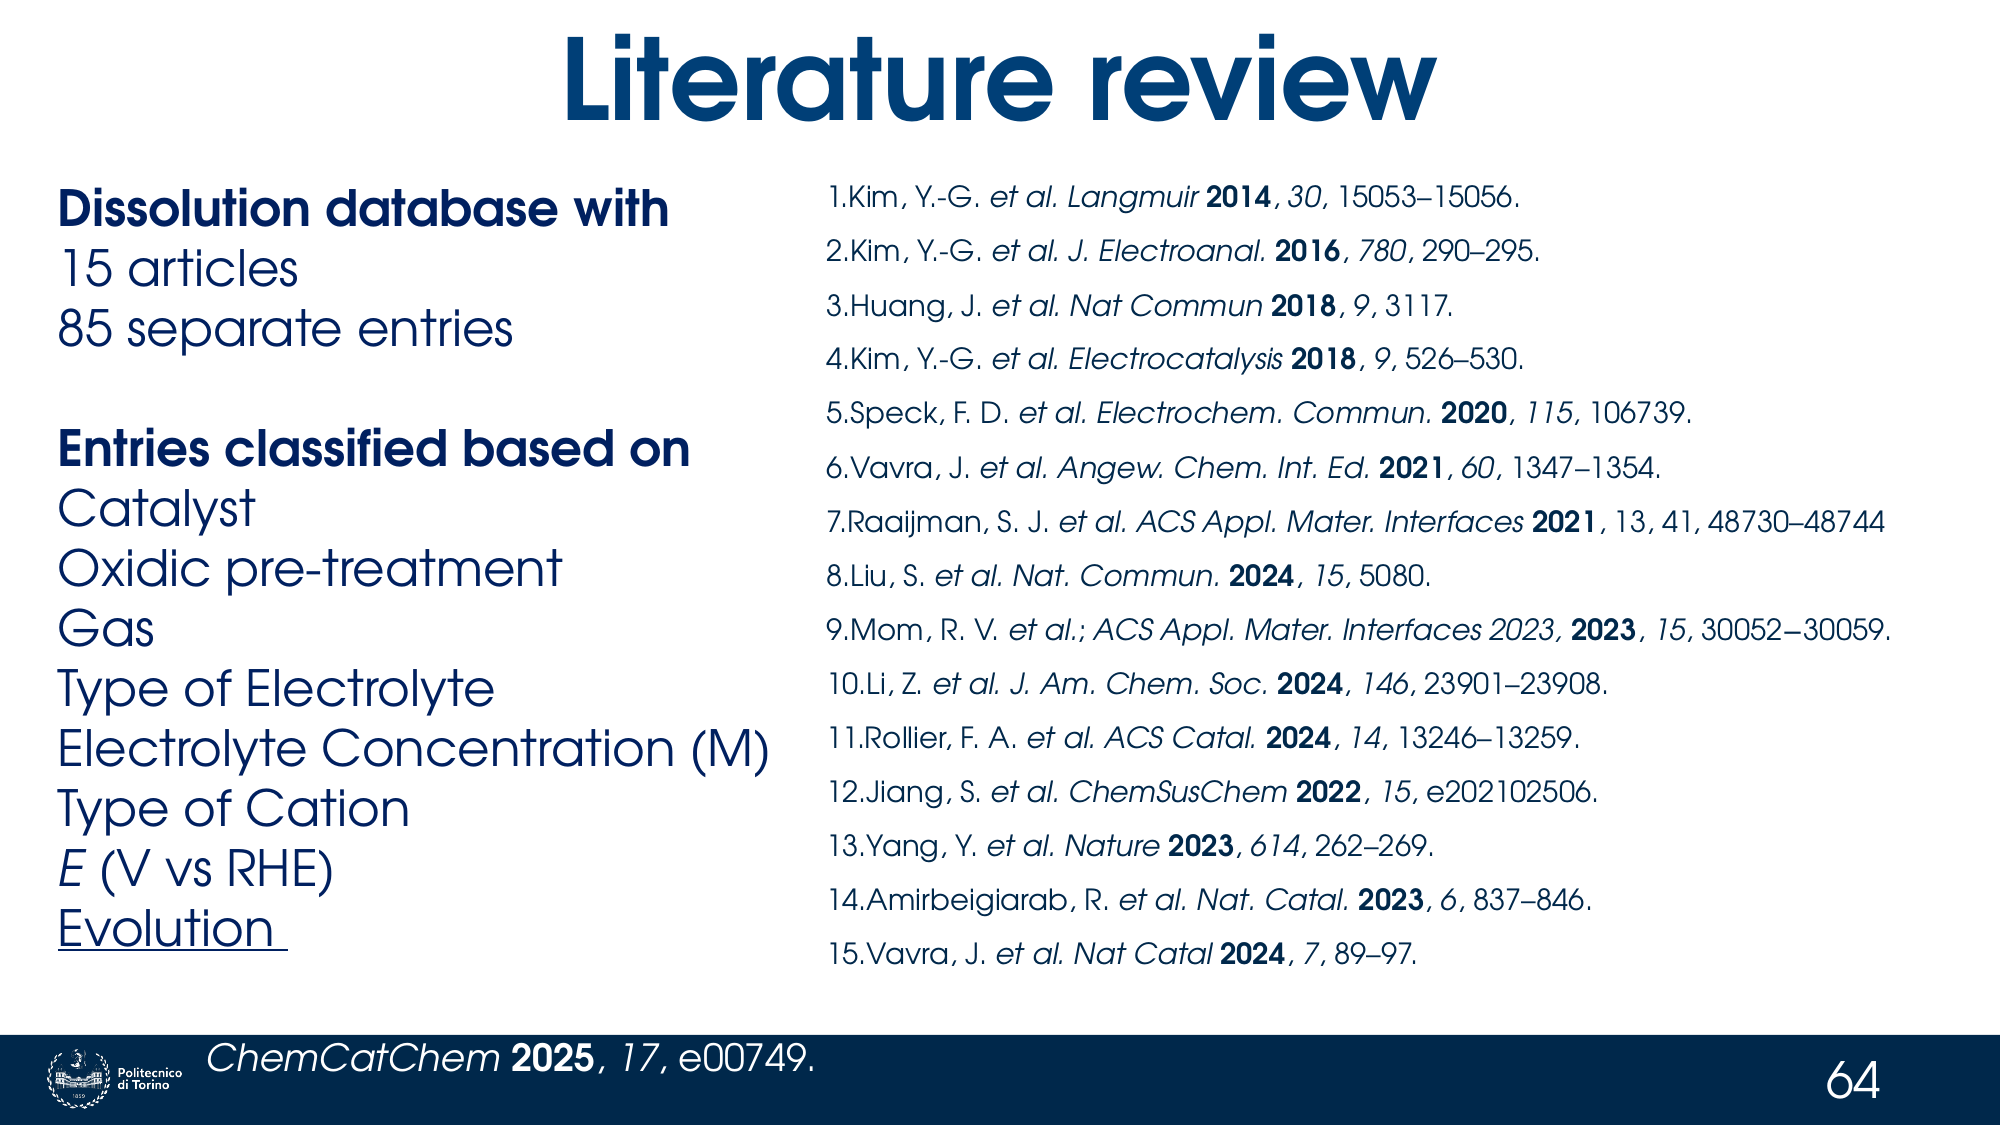

# Literature review
Kim, Y.-G. et al. Langmuir 2014, 30, 15053–15056.
Kim, Y.-G. et al. J. Electroanal. 2016, 780, 290–295.
Huang, J. et al. Nat Commun 2018, 9, 3117.
Kim, Y.-G. et al. Electrocatalysis 2018, 9, 526–530.
Speck, F. D. et al. Electrochem. Commun. 2020, 115, 106739.
Vavra, J. et al. Angew. Chem. Int. Ed. 2021, 60, 1347–1354.
Raaijman, S. J. et al. ACS Appl. Mater. Interfaces 2021, 13, 41, 48730–48744
Liu, S. et al. Nat. Commun. 2024, 15, 5080.
Mom, R. V. et al.; ACS Appl. Mater. Interfaces 2023, 2023, 15, 30052−30059.
Li, Z. et al. J. Am. Chem. Soc. 2024, 146, 23901–23908.
Rollier, F. A. et al. ACS Catal. 2024, 14, 13246–13259.
Jiang, S. et al. ChemSusChem 2022, 15, e202102506.
Yang, Y. et al. Nature 2023, 614, 262–269.
Amirbeigiarab, R. et al. Nat. Catal. 2023, 6, 837–846.
Vavra, J. et al. Nat Catal 2024, 7, 89–97.
Dissolution database with
15 articles
85 separate entries

Entries classified based on
Catalyst
Oxidic pre-treatment
Gas
Type of Electrolyte
Electrolyte Concentration (M)
Type of Cation
E (V vs RHE)
Evolution
ChemCatChem 2025, 17, e00749.
64